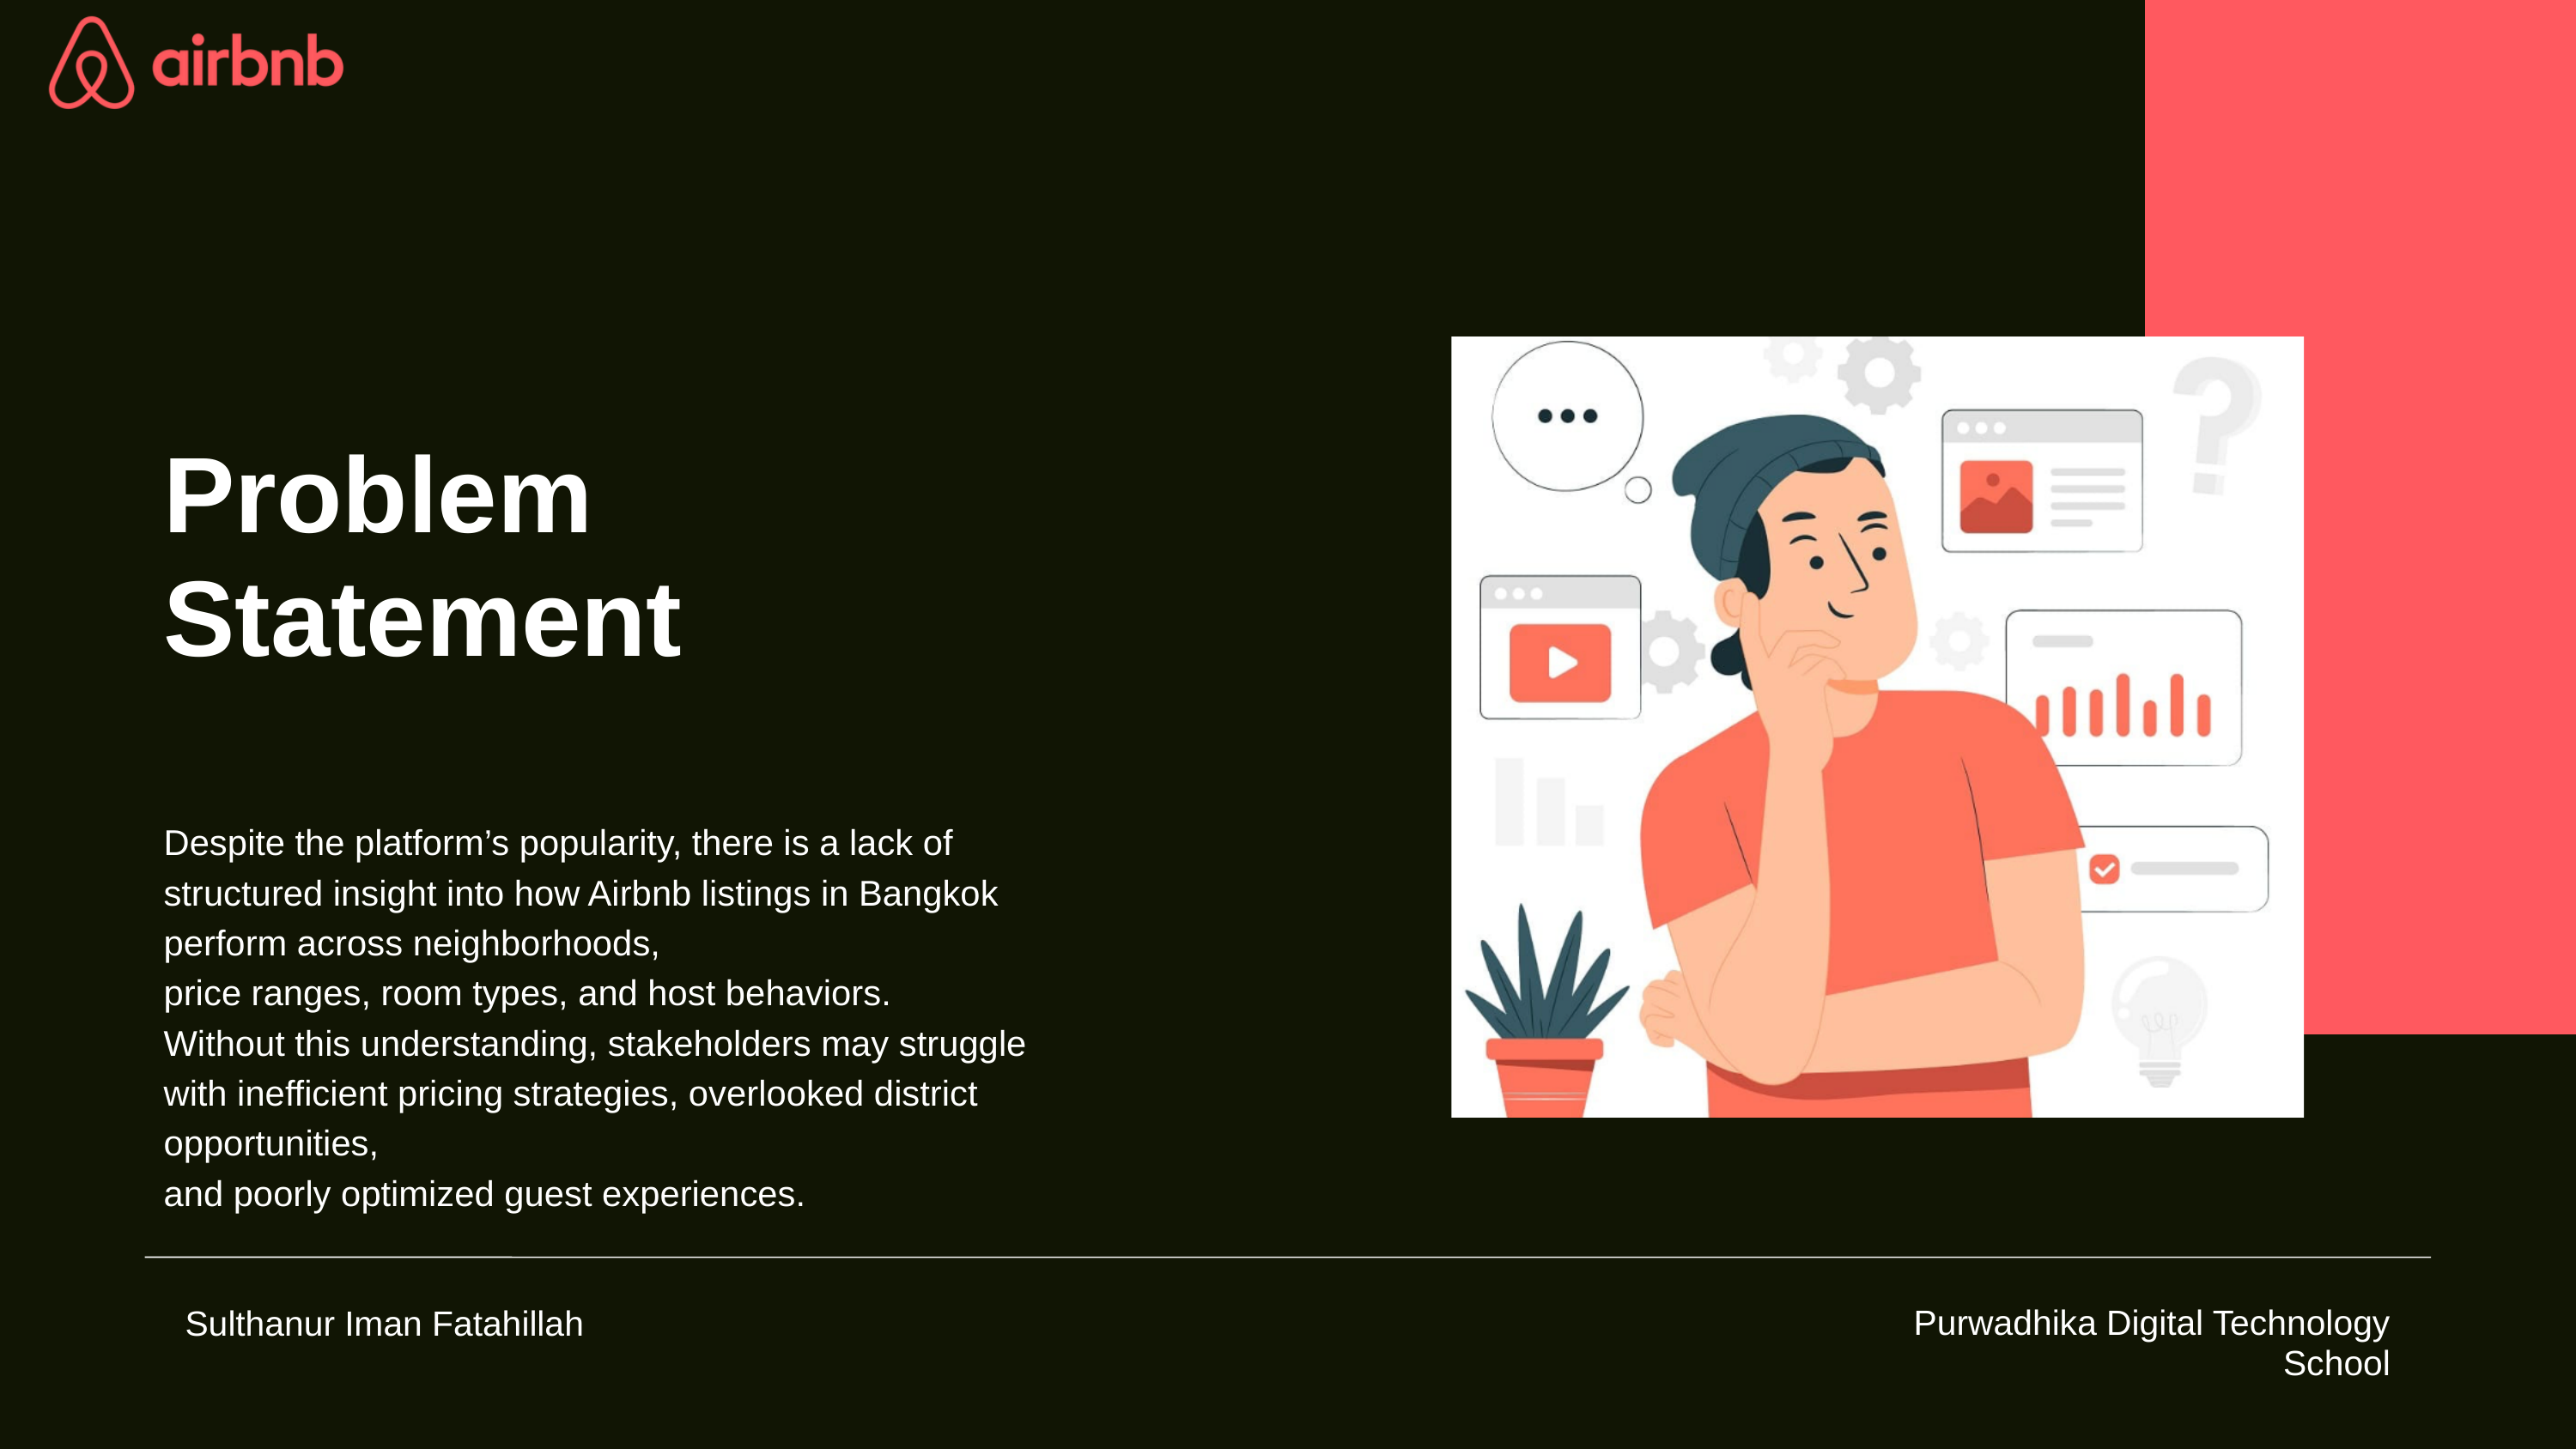

Problem Statement
Despite the platform’s popularity, there is a lack of structured insight into how Airbnb listings in Bangkok perform across neighborhoods,
price ranges, room types, and host behaviors.
Without this understanding, stakeholders may struggle with inefficient pricing strategies, overlooked district opportunities,
and poorly optimized guest experiences.

Sulthanur Iman Fatahillah
Purwadhika Digital Technology School